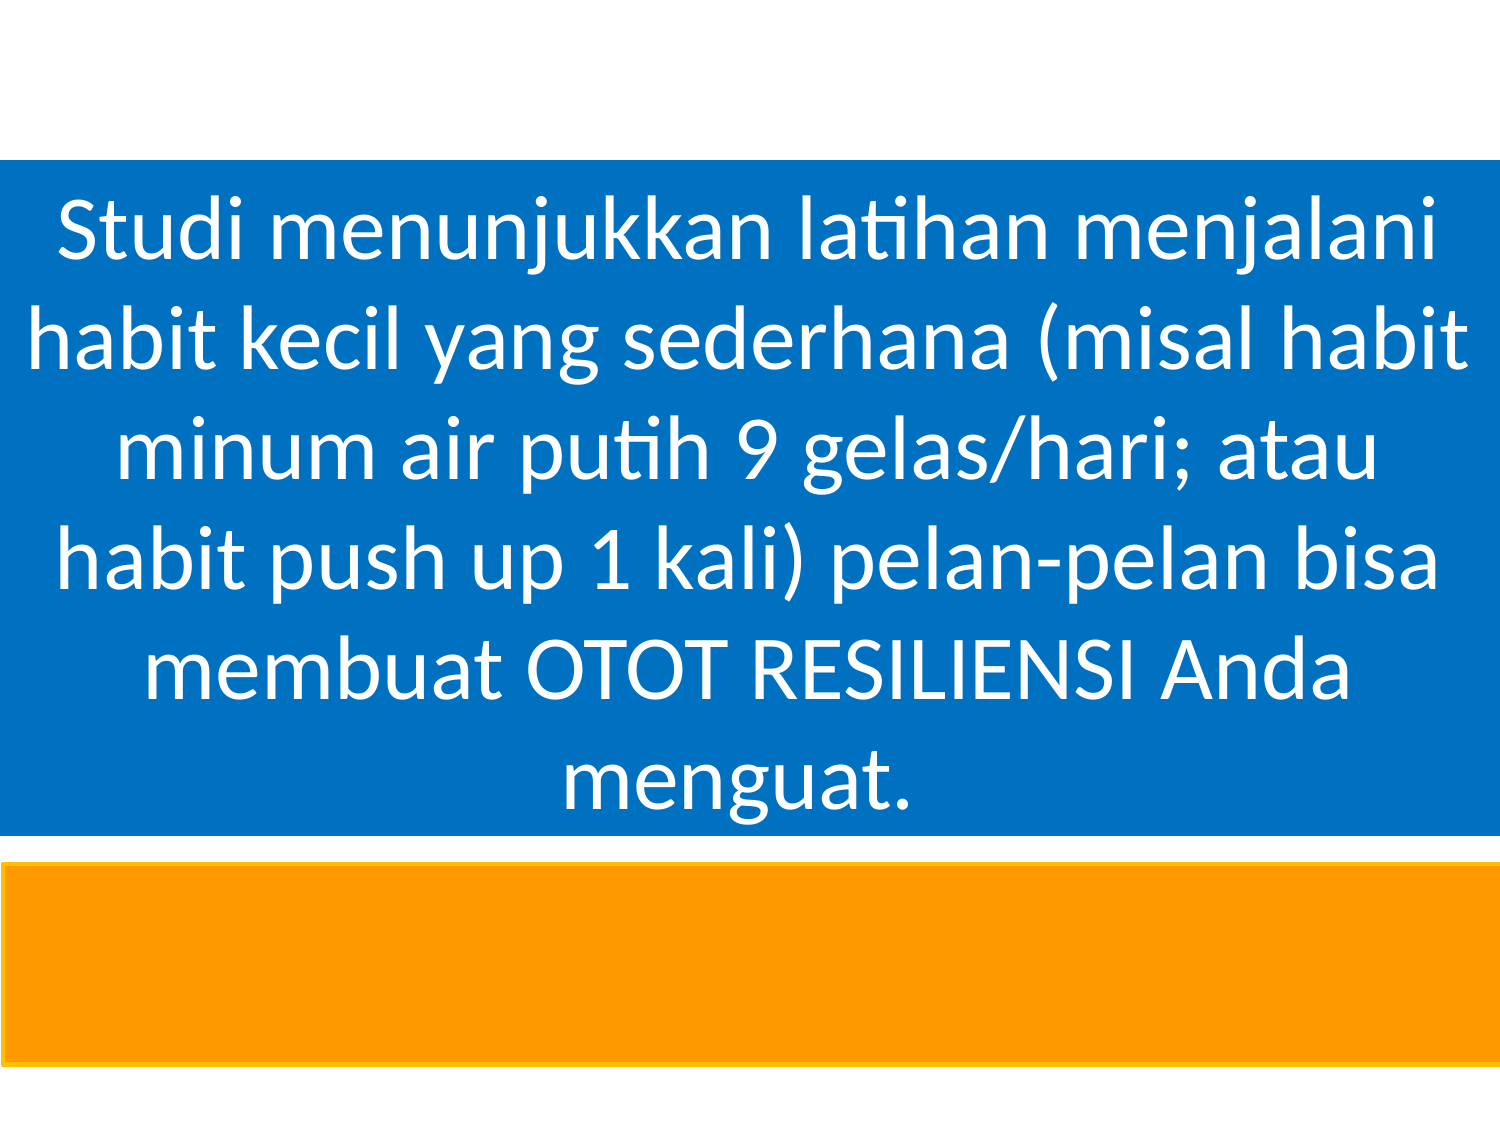

Studi menunjukkan latihan menjalani habit kecil yang sederhana (misal habit minum air putih 9 gelas/hari; atau habit push up 1 kali) pelan-pelan bisa membuat OTOT RESILIENSI Anda menguat.